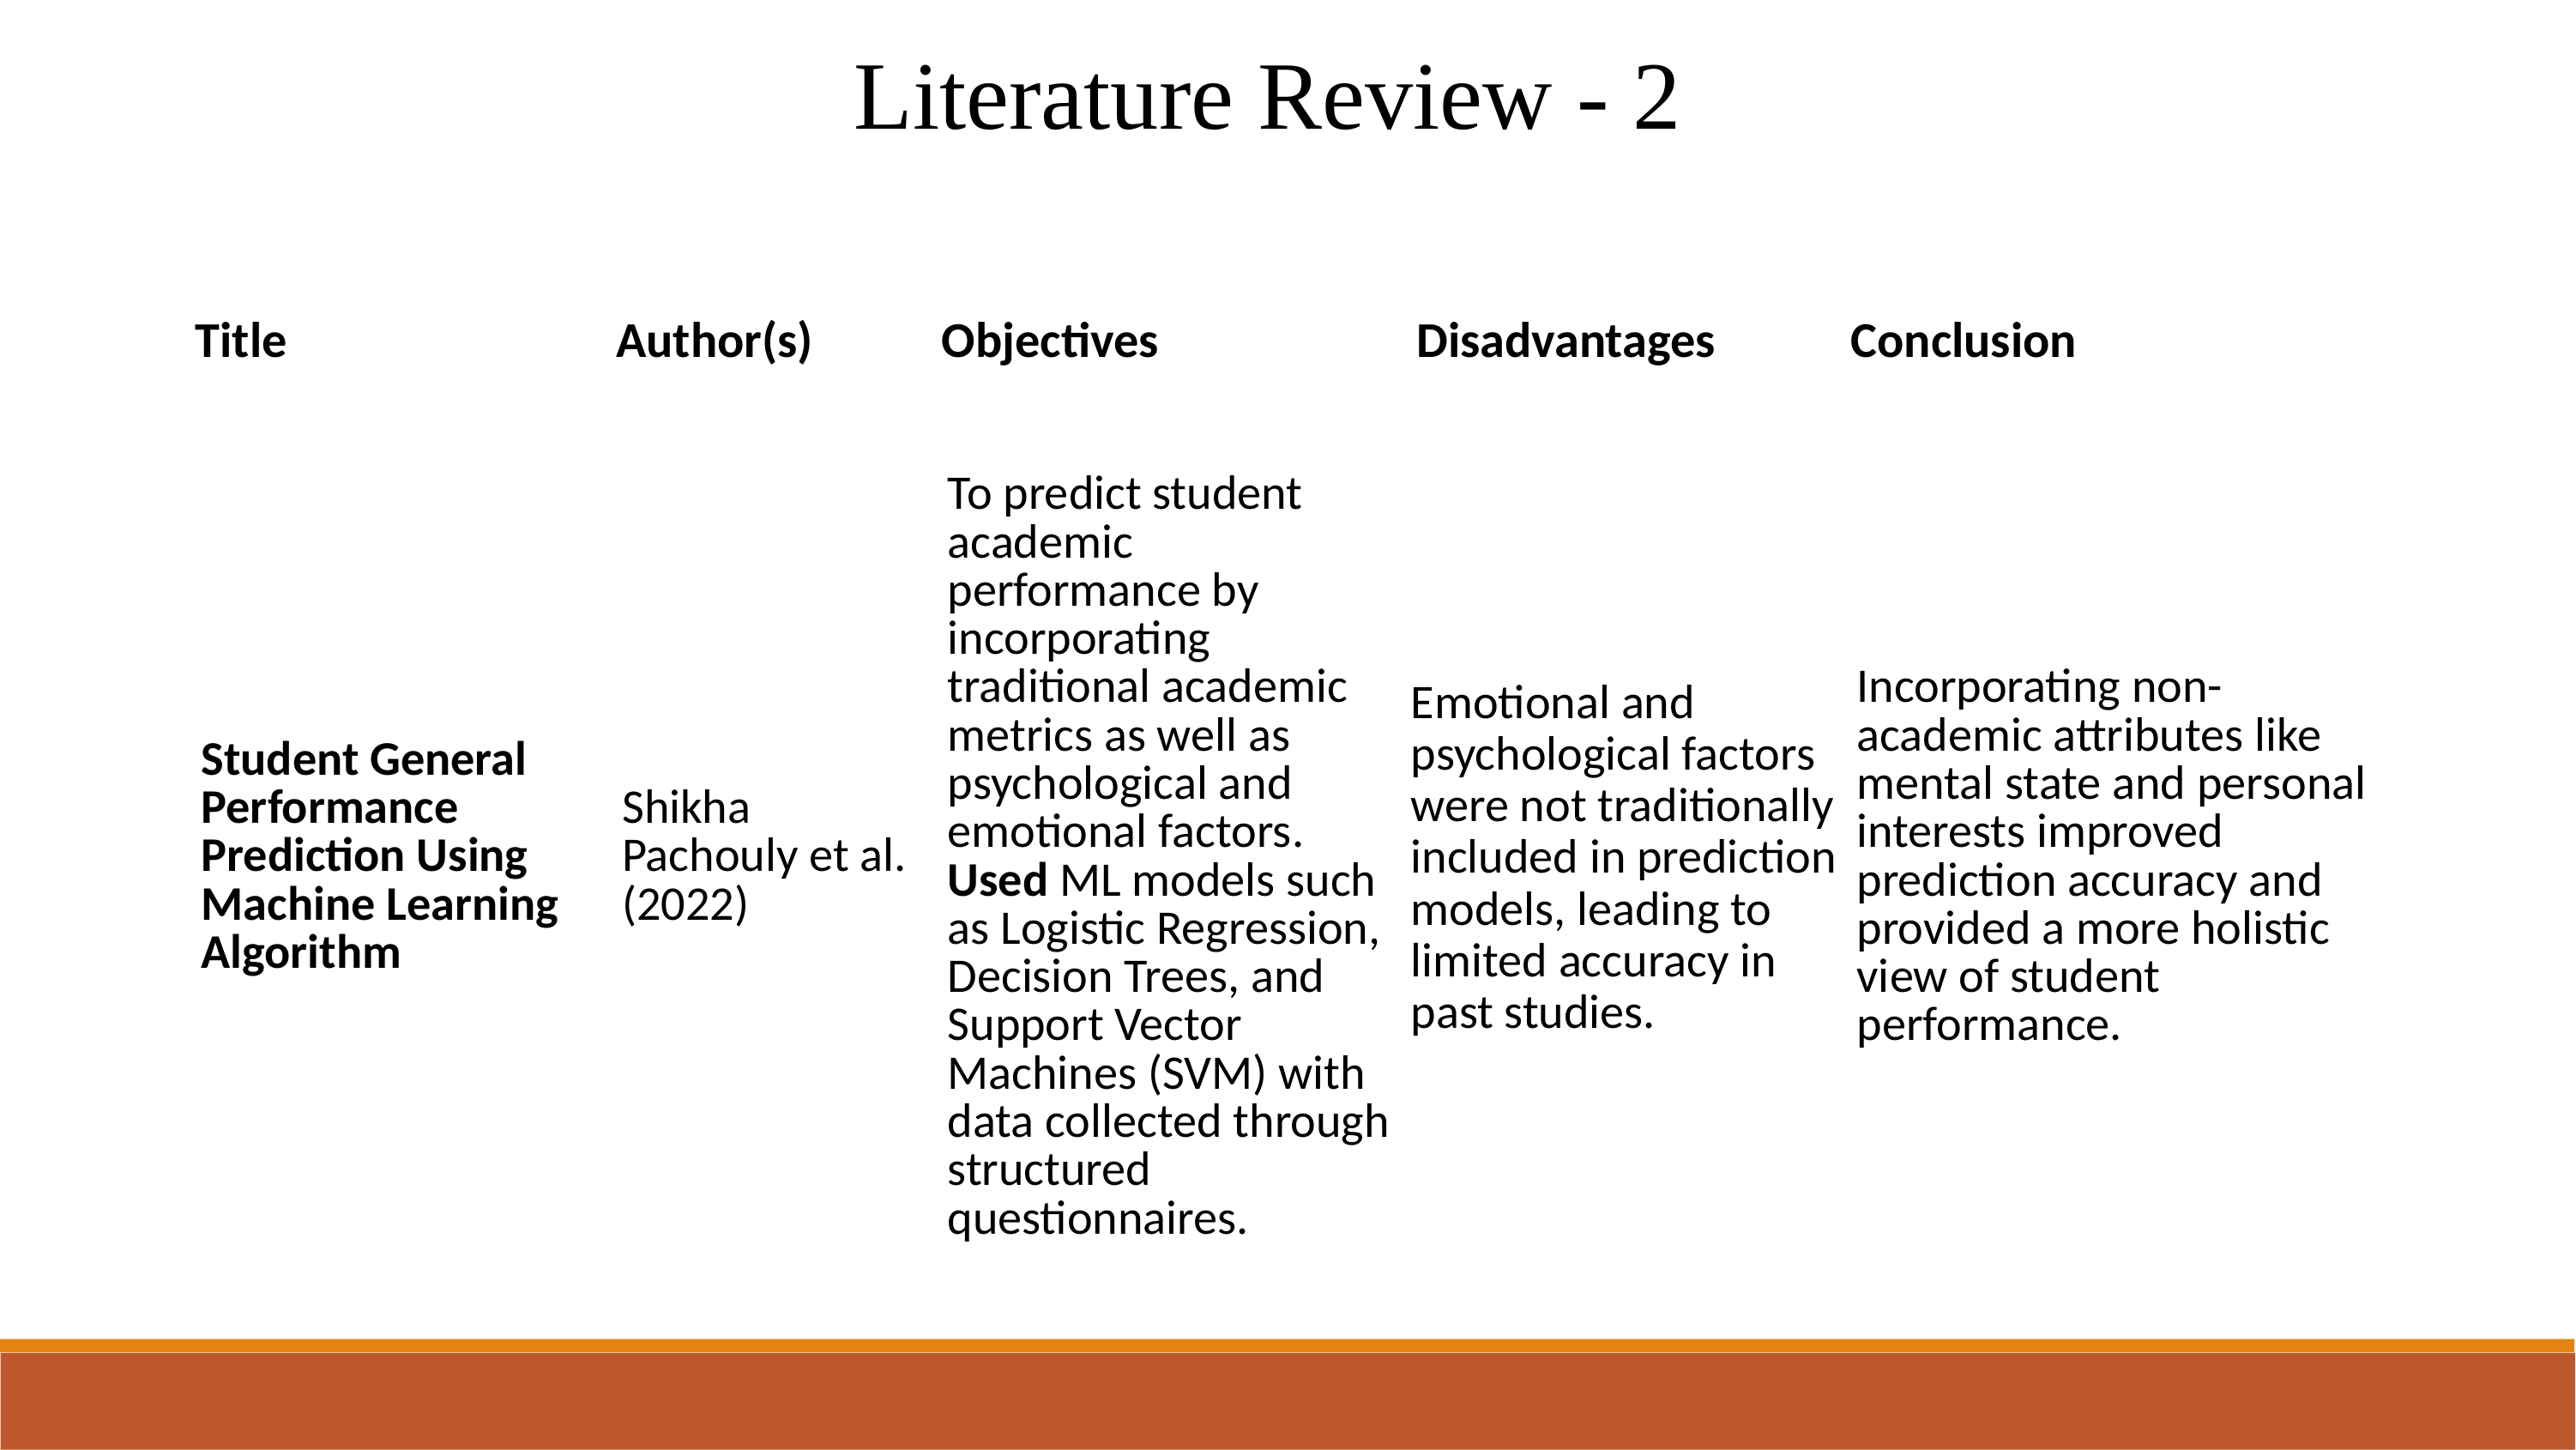

Literature Review - 2
| Title | Author(s) | Objectives | Disadvantages | Conclusion |
| --- | --- | --- | --- | --- |
| Student General Performance Prediction Using Machine Learning Algorithm | Shikha Pachouly et al. (2022) | To predict student academic performance by incorporating traditional academic metrics as well as psychological and emotional factors. Used ML models such as Logistic Regression, Decision Trees, and Support Vector Machines (SVM) with data collected through structured questionnaires. | Emotional and psychological factors were not traditionally included in prediction models, leading to limited accuracy in past studies. | Incorporating non-academic attributes like mental state and personal interests improved prediction accuracy and provided a more holistic view of student performance. |